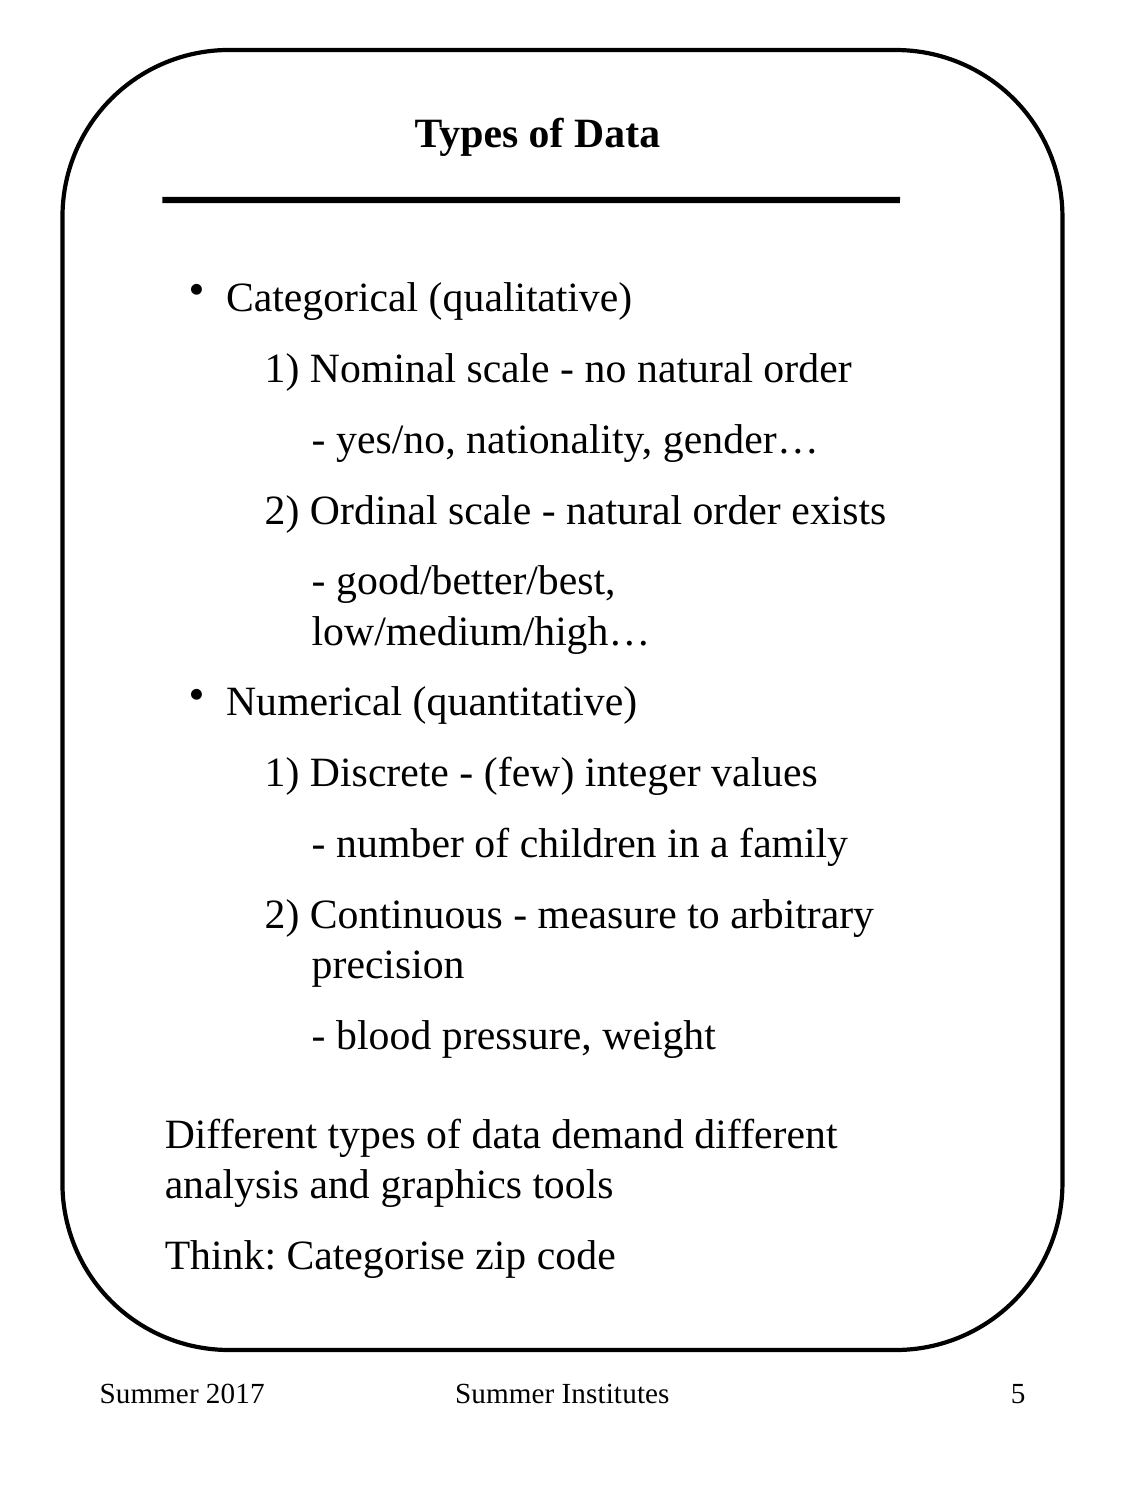

Types of Data

Categorical (qualitative)
1) Nominal scale - no natural order
	- yes/no, nationality, gender…
2) Ordinal scale - natural order exists
	- good/better/best, low/medium/high…
Numerical (quantitative)
1) Discrete - (few) integer values
	- number of children in a family
2) Continuous - measure to arbitrary precision
	- blood pressure, weight
Different types of data demand different analysis and graphics tools
Think: Categorise zip code
Summer 2017
Summer Institutes
5